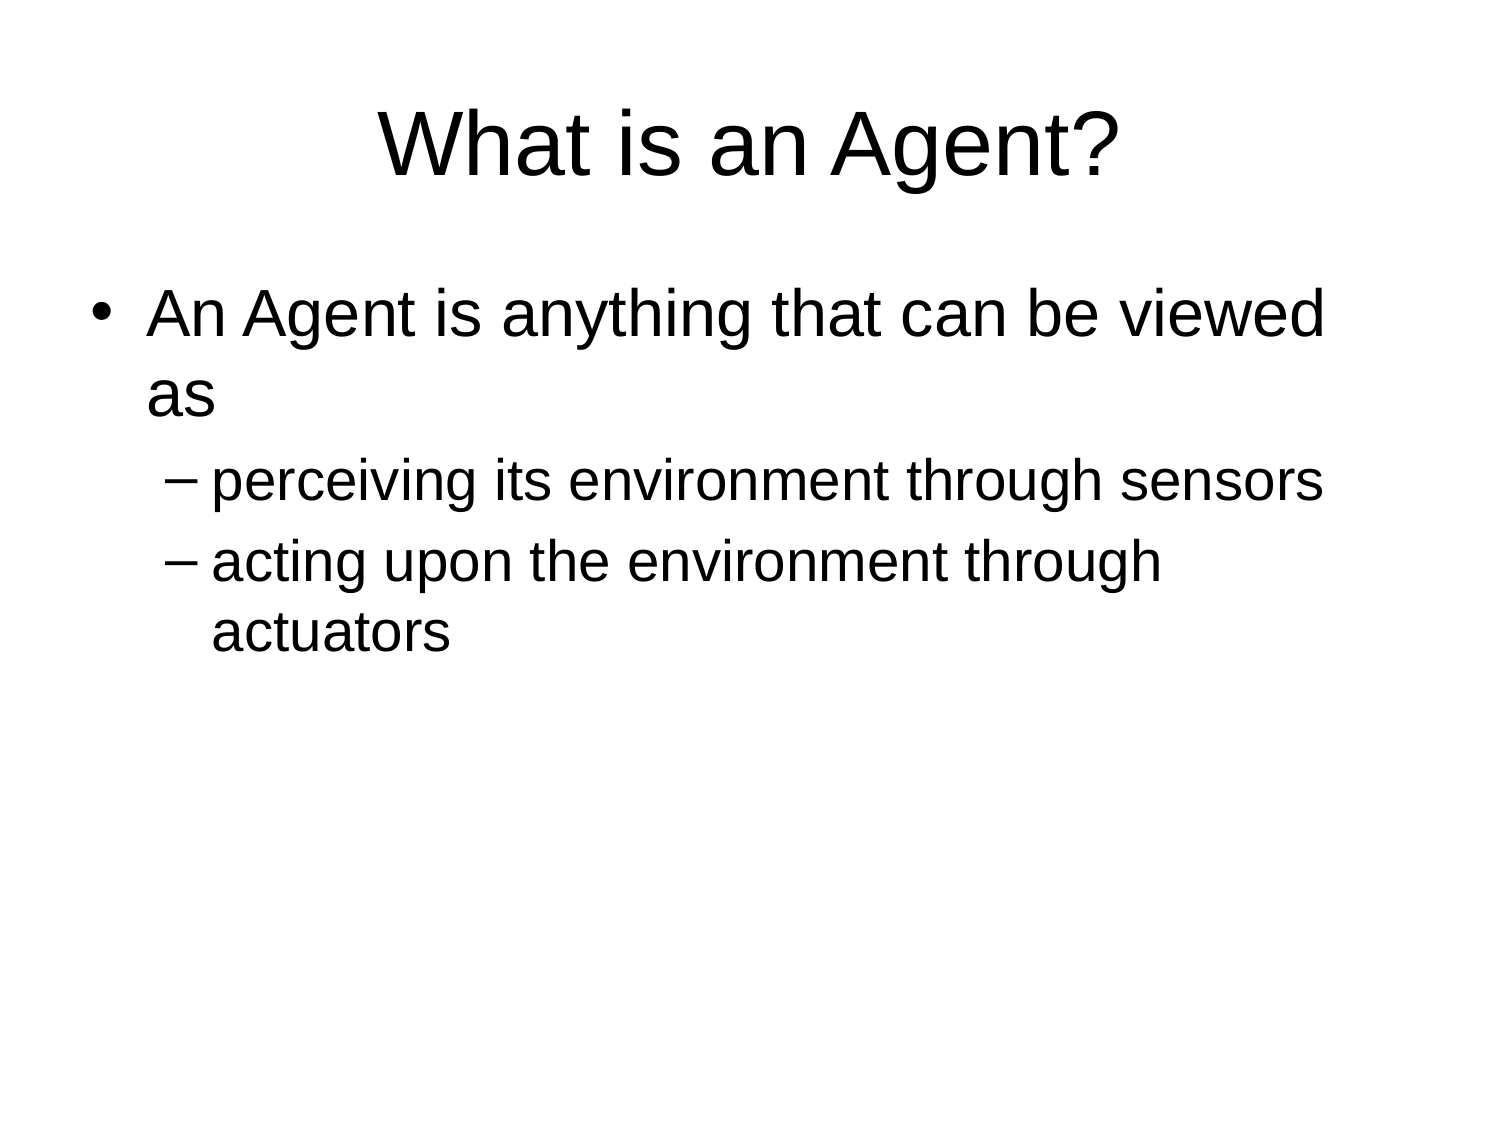

# What is an Agent?
An Agent is anything that can be viewed as
perceiving its environment through sensors
acting upon the environment through actuators